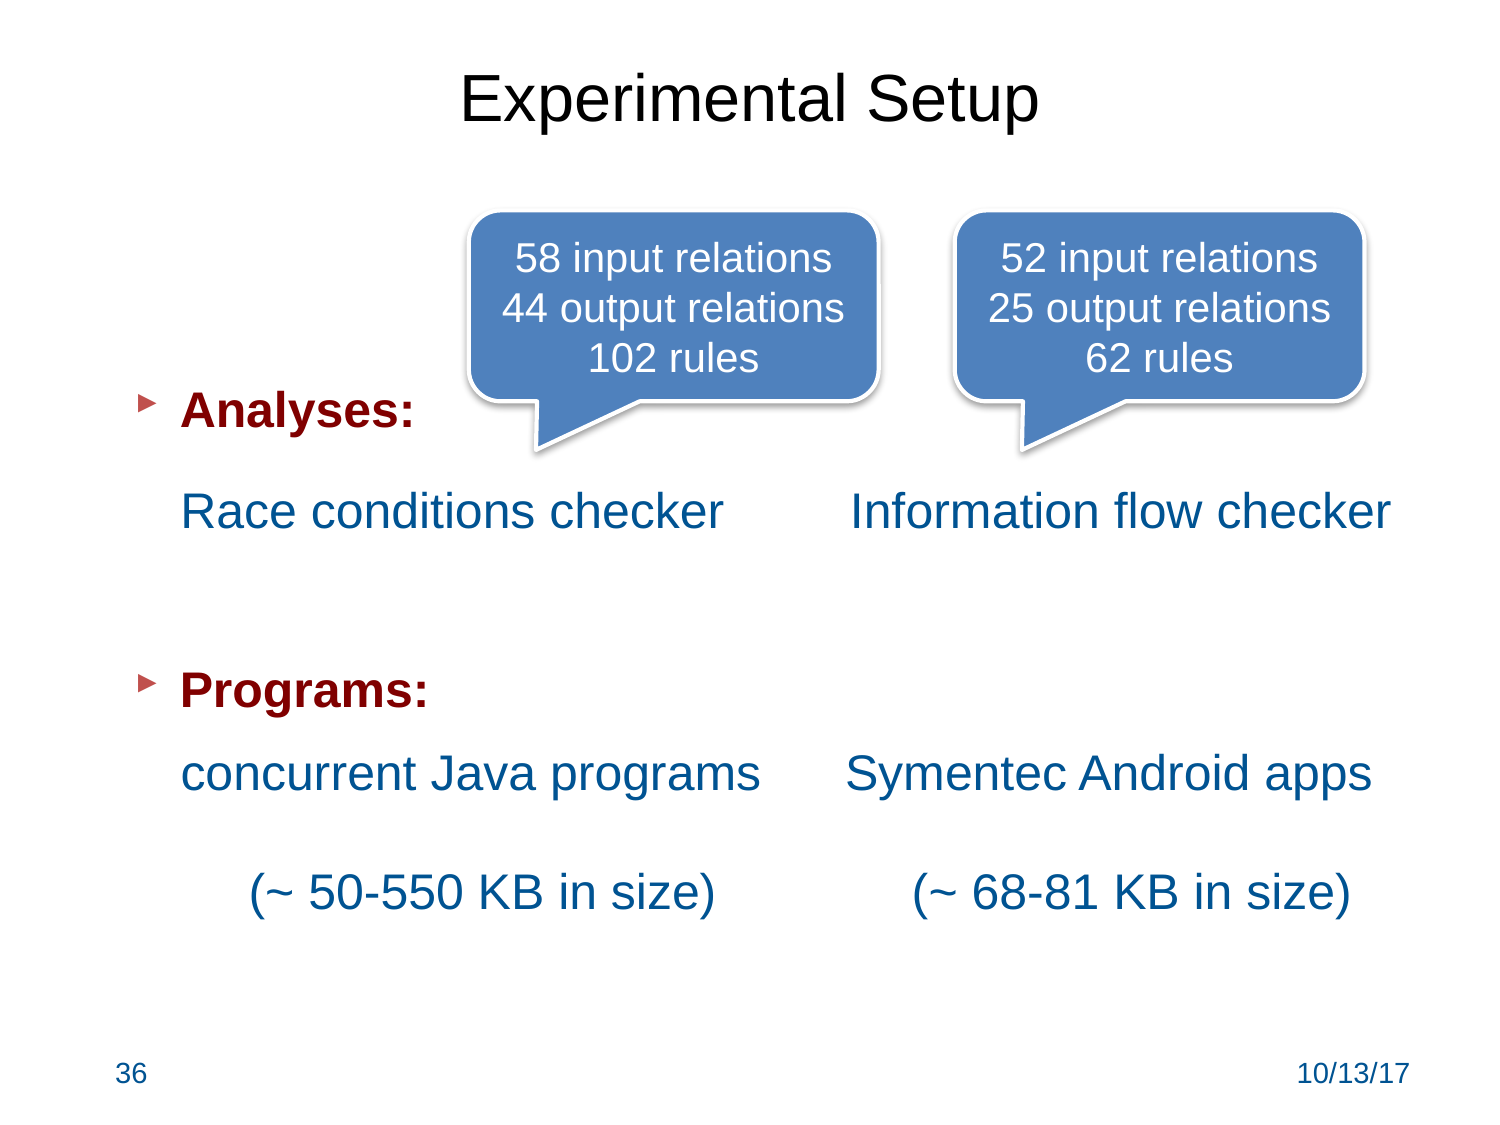

# Experimental Setup

Analyses:

Programs:
58 input relations
44 output relations
102 rules
52 input relations
25 output relations
62 rules
Race conditions checker         Information flow checker
concurrent Java programs      Symentec Android apps
 (~ 50-550 KB in size)              (~ 68-81 KB in size)
36
10/13/17